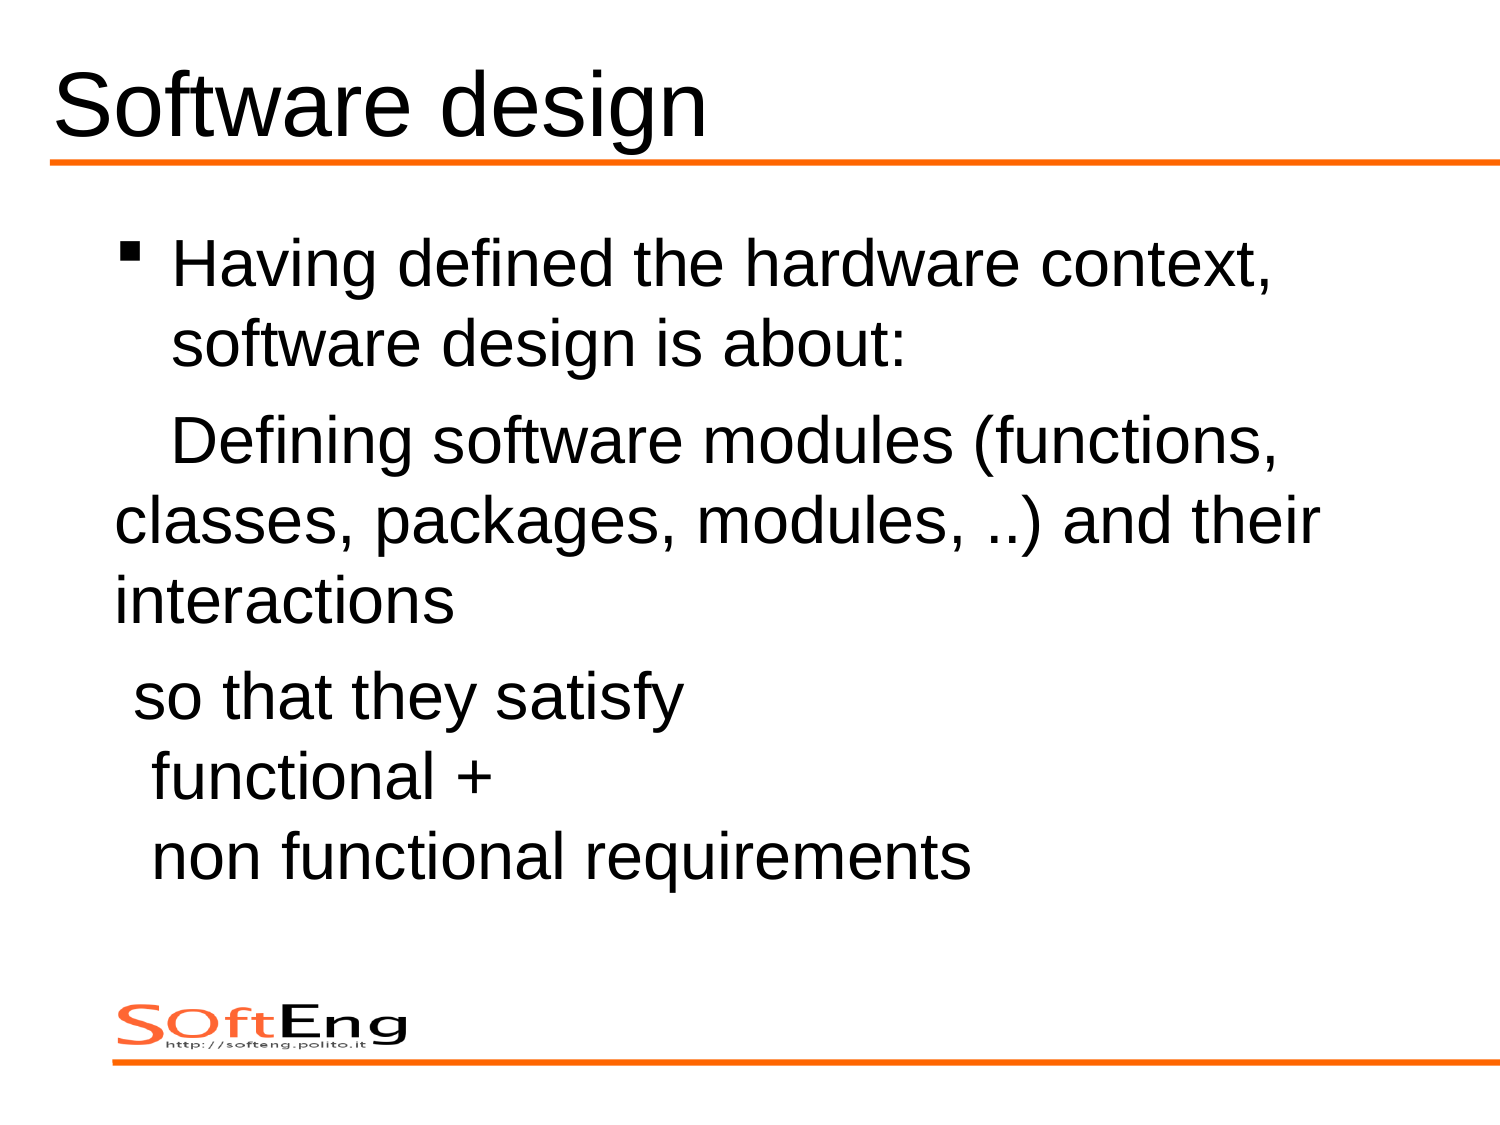

# Software design
Having defined the hardware context, software design is about:
   Defining software modules (functions, classes, packages, modules, ..) and their interactions
 so that they satisfy
  functional +
  non functional requirements